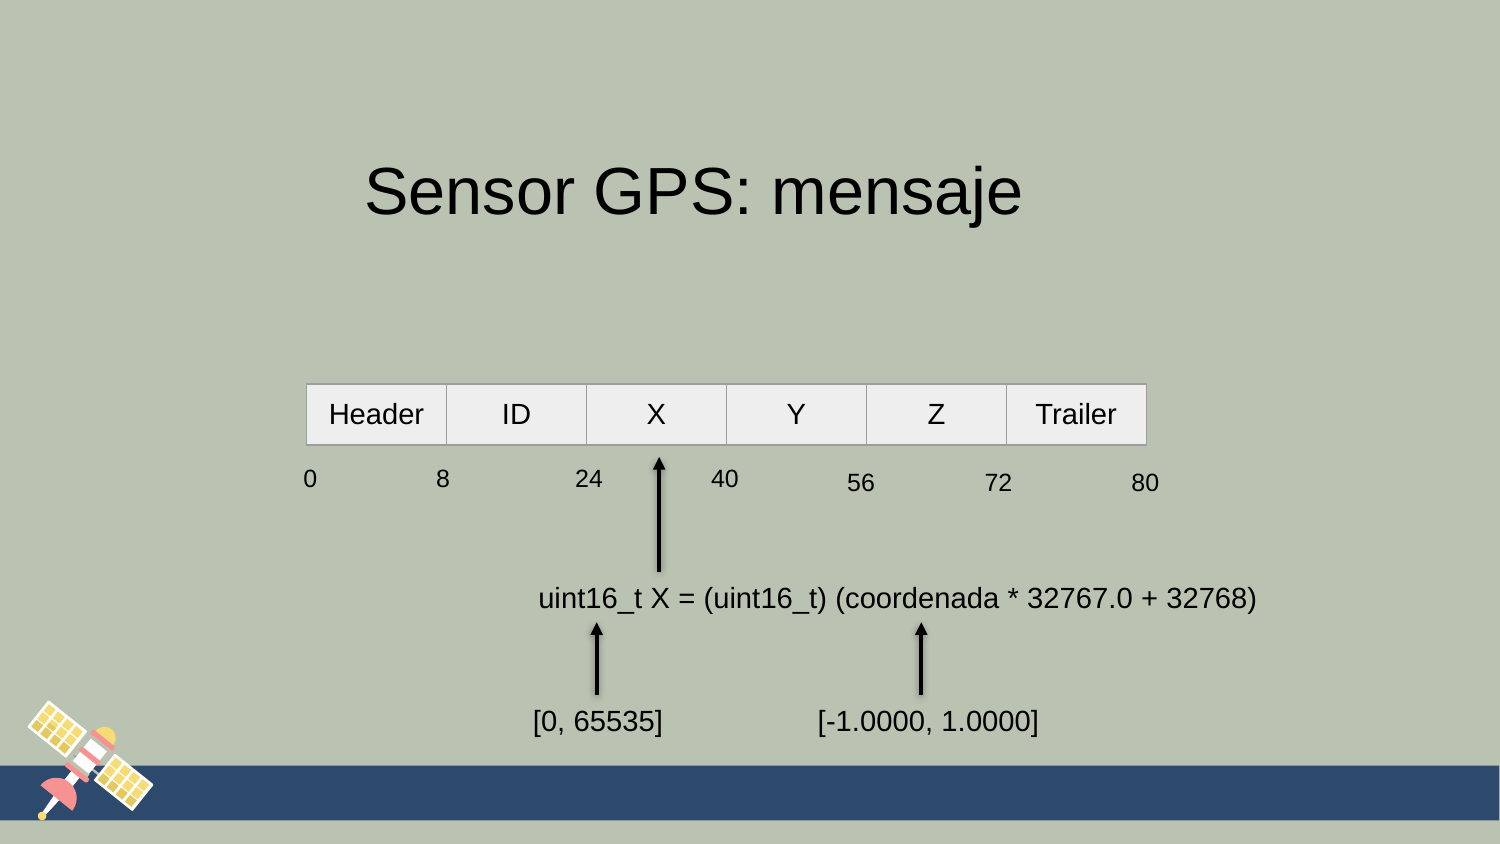

Sensor GPS: mensaje
| Header | ID | X | Y | Z | Trailer |
| --- | --- | --- | --- | --- | --- |
0
8
24
40
56
72
80
uint16_t X = (uint16_t) (coordenada * 32767.0 + 32768)
[0, 65535]
[-1.0000, 1.0000]